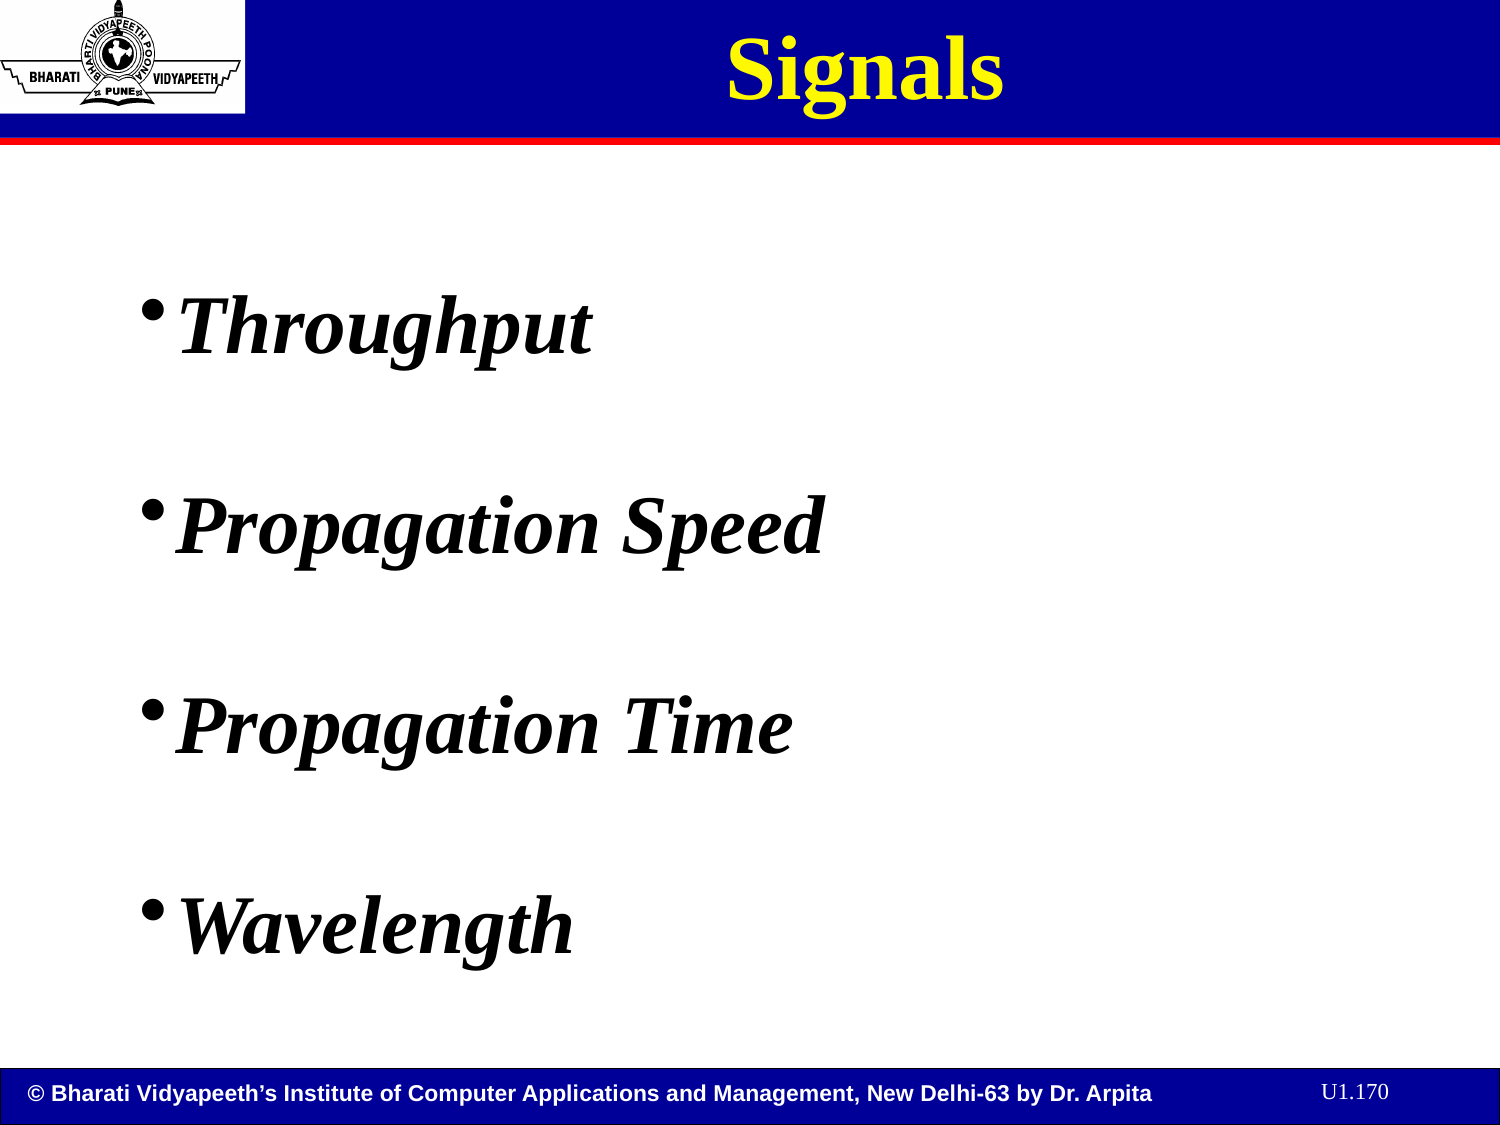

# Signals
Throughput

Propagation Speed

Propagation Time

Wavelength